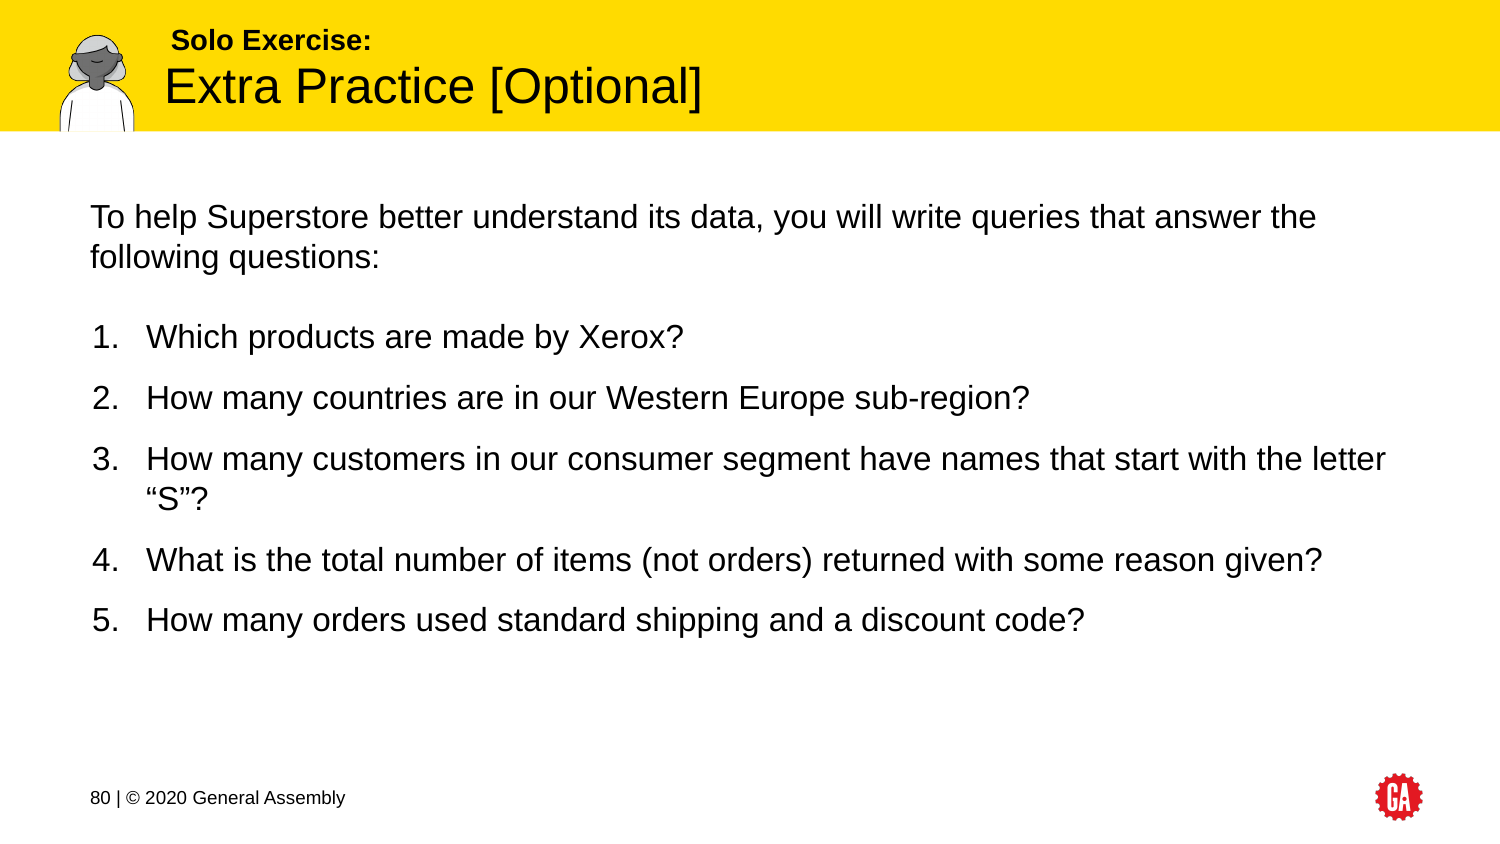

# Extra Practice [Optional]
To help Superstore better understand its data, you will write queries that answer the following questions:

Which products are made by Xerox?
How many countries are in our Western Europe sub-region?
How many customers in our consumer segment have names that start with the letter “S”?
What is the total number of items (not orders) returned with some reason given?
How many orders used standard shipping and a discount code?
80 | © 2020 General Assembly
80